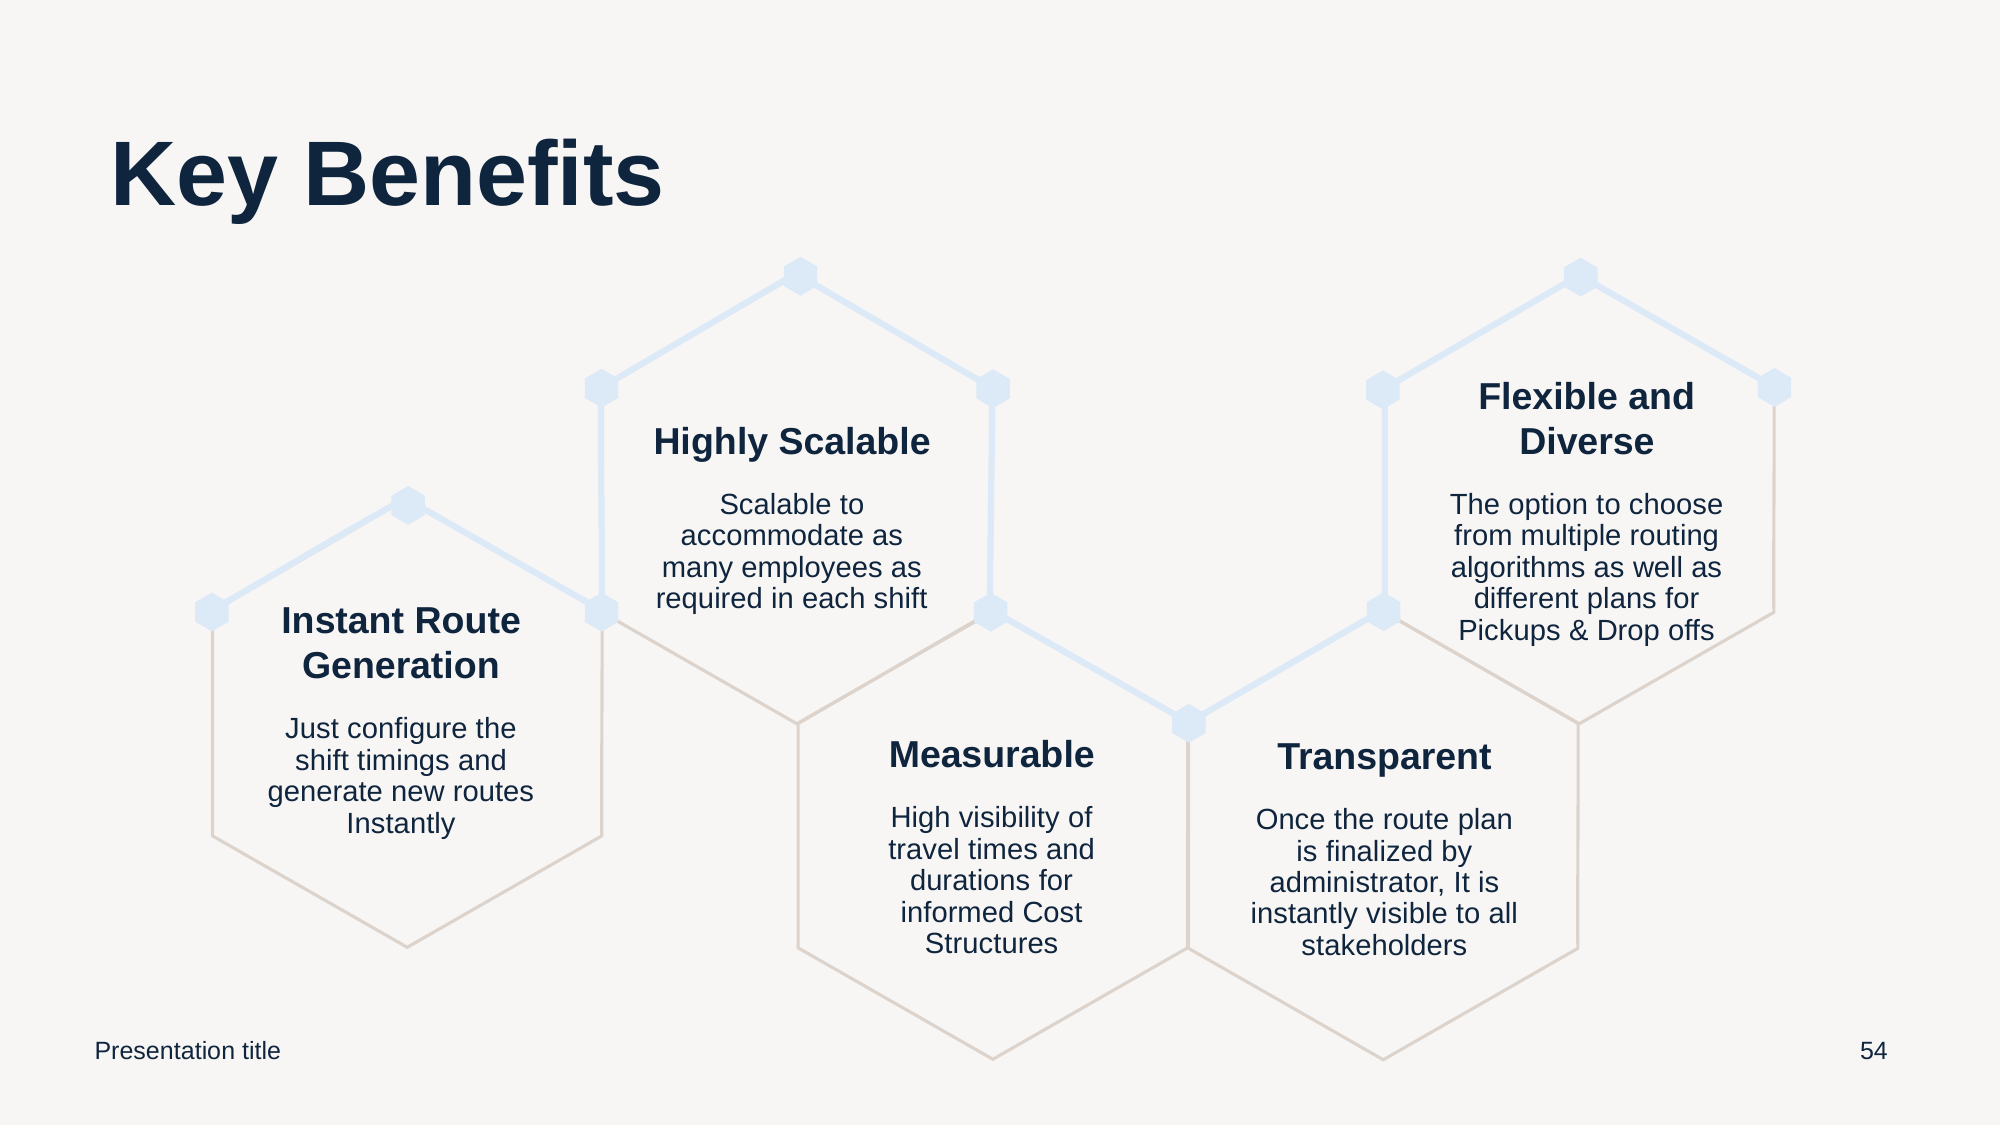

# Key Benefits
Highly Scalable
Flexible and Diverse
Scalable to accommodate as many employees as required in each shift
The option to choose from multiple routing algorithms as well as different plans for Pickups & Drop offs
Instant Route Generation
Measurable
Transparent
Just configure the shift timings and generate new routes Instantly

High visibility of travel times and durations for informed Cost Structures

Once the route plan is finalized by administrator, It is instantly visible to all stakeholders

Presentation title
54